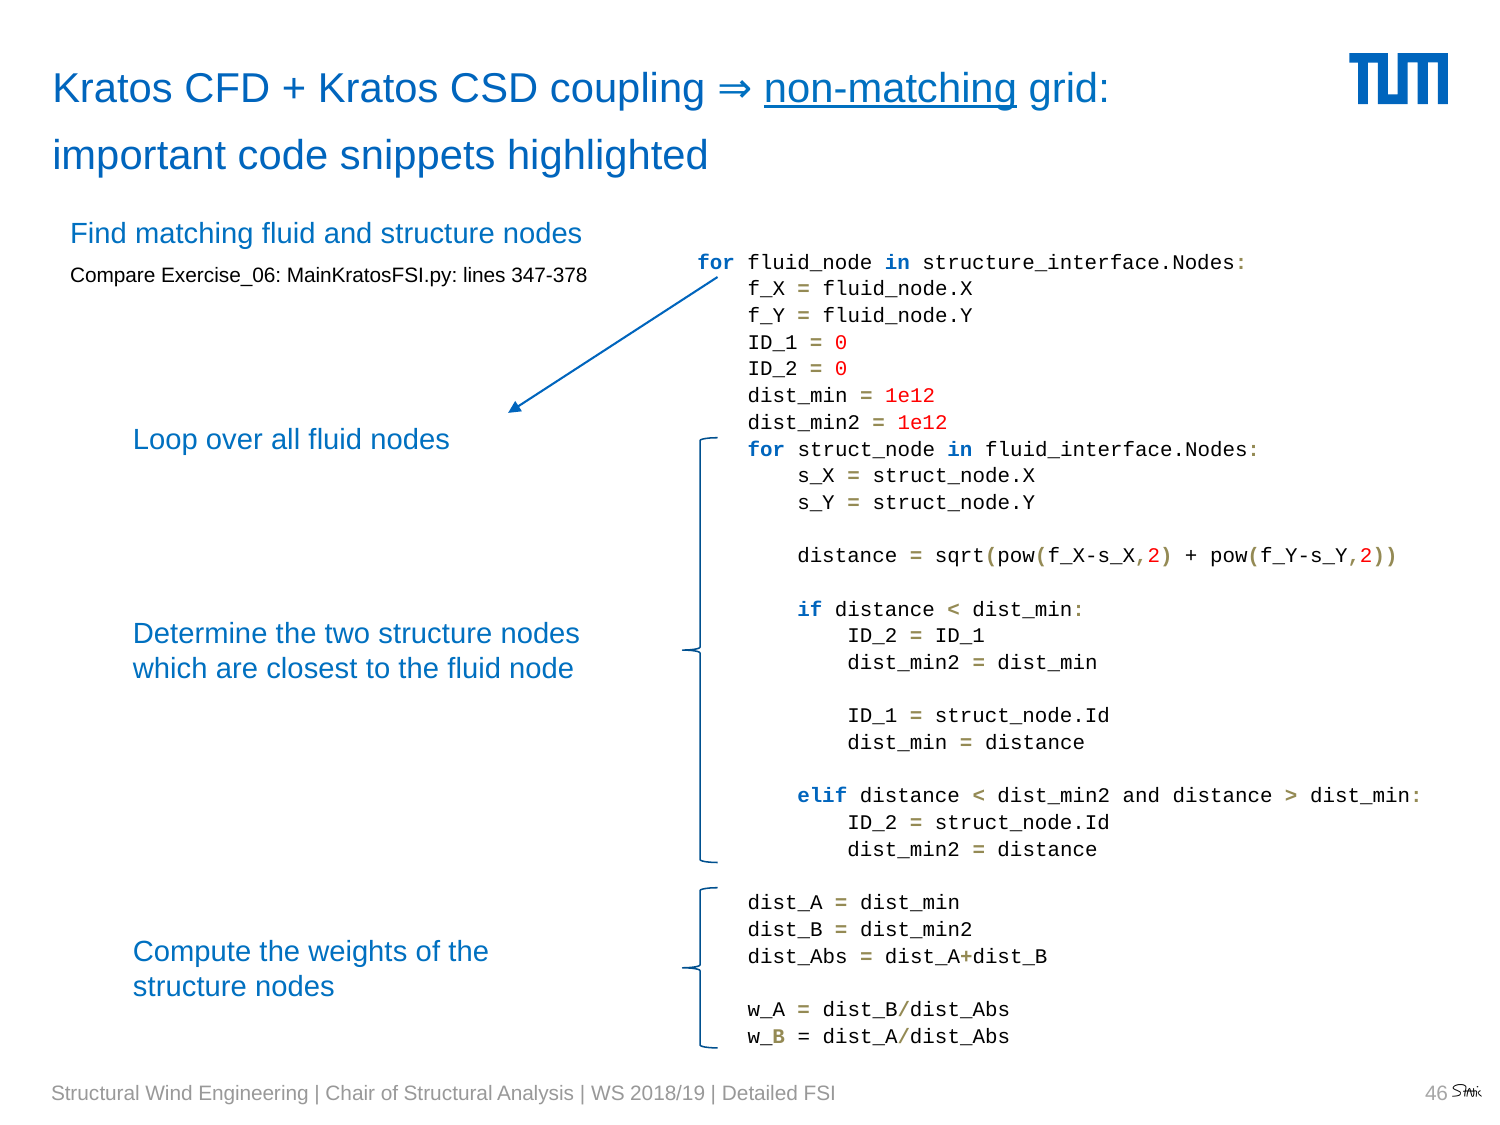

# Kratos CFD + Kratos CSD coupling ⇒ non-matching grid: important code snippets highlighted
Find matching fluid and structure nodes
Compare Exercise_06: MainKratosFSI.py: lines 347-378
for fluid_node in structure_interface.Nodes:
    f_X = fluid_node.X
    f_Y = fluid_node.Y
    ID_1 = 0
    ID_2 = 0
    dist_min = 1e12
    dist_min2 = 1e12
    for struct_node in fluid_interface.Nodes:
        s_X = struct_node.X
        s_Y = struct_node.Y

        distance = sqrt(pow(f_X-s_X,2) + pow(f_Y-s_Y,2))

        if distance < dist_min:
            ID_2 = ID_1
            dist_min2 = dist_min

            ID_1 = struct_node.Id
            dist_min = distance

        elif distance < dist_min2 and distance > dist_min:
            ID_2 = struct_node.Id
            dist_min2 = distance

    dist_A = dist_min
    dist_B = dist_min2
    dist_Abs = dist_A+dist_B

    w_A = dist_B/dist_Abs
    w_B = dist_A/dist_Abs
Loop over all fluid nodes

Determine the two structure nodes which are closest to the fluid node

Compute the weights of the structure nodes
46